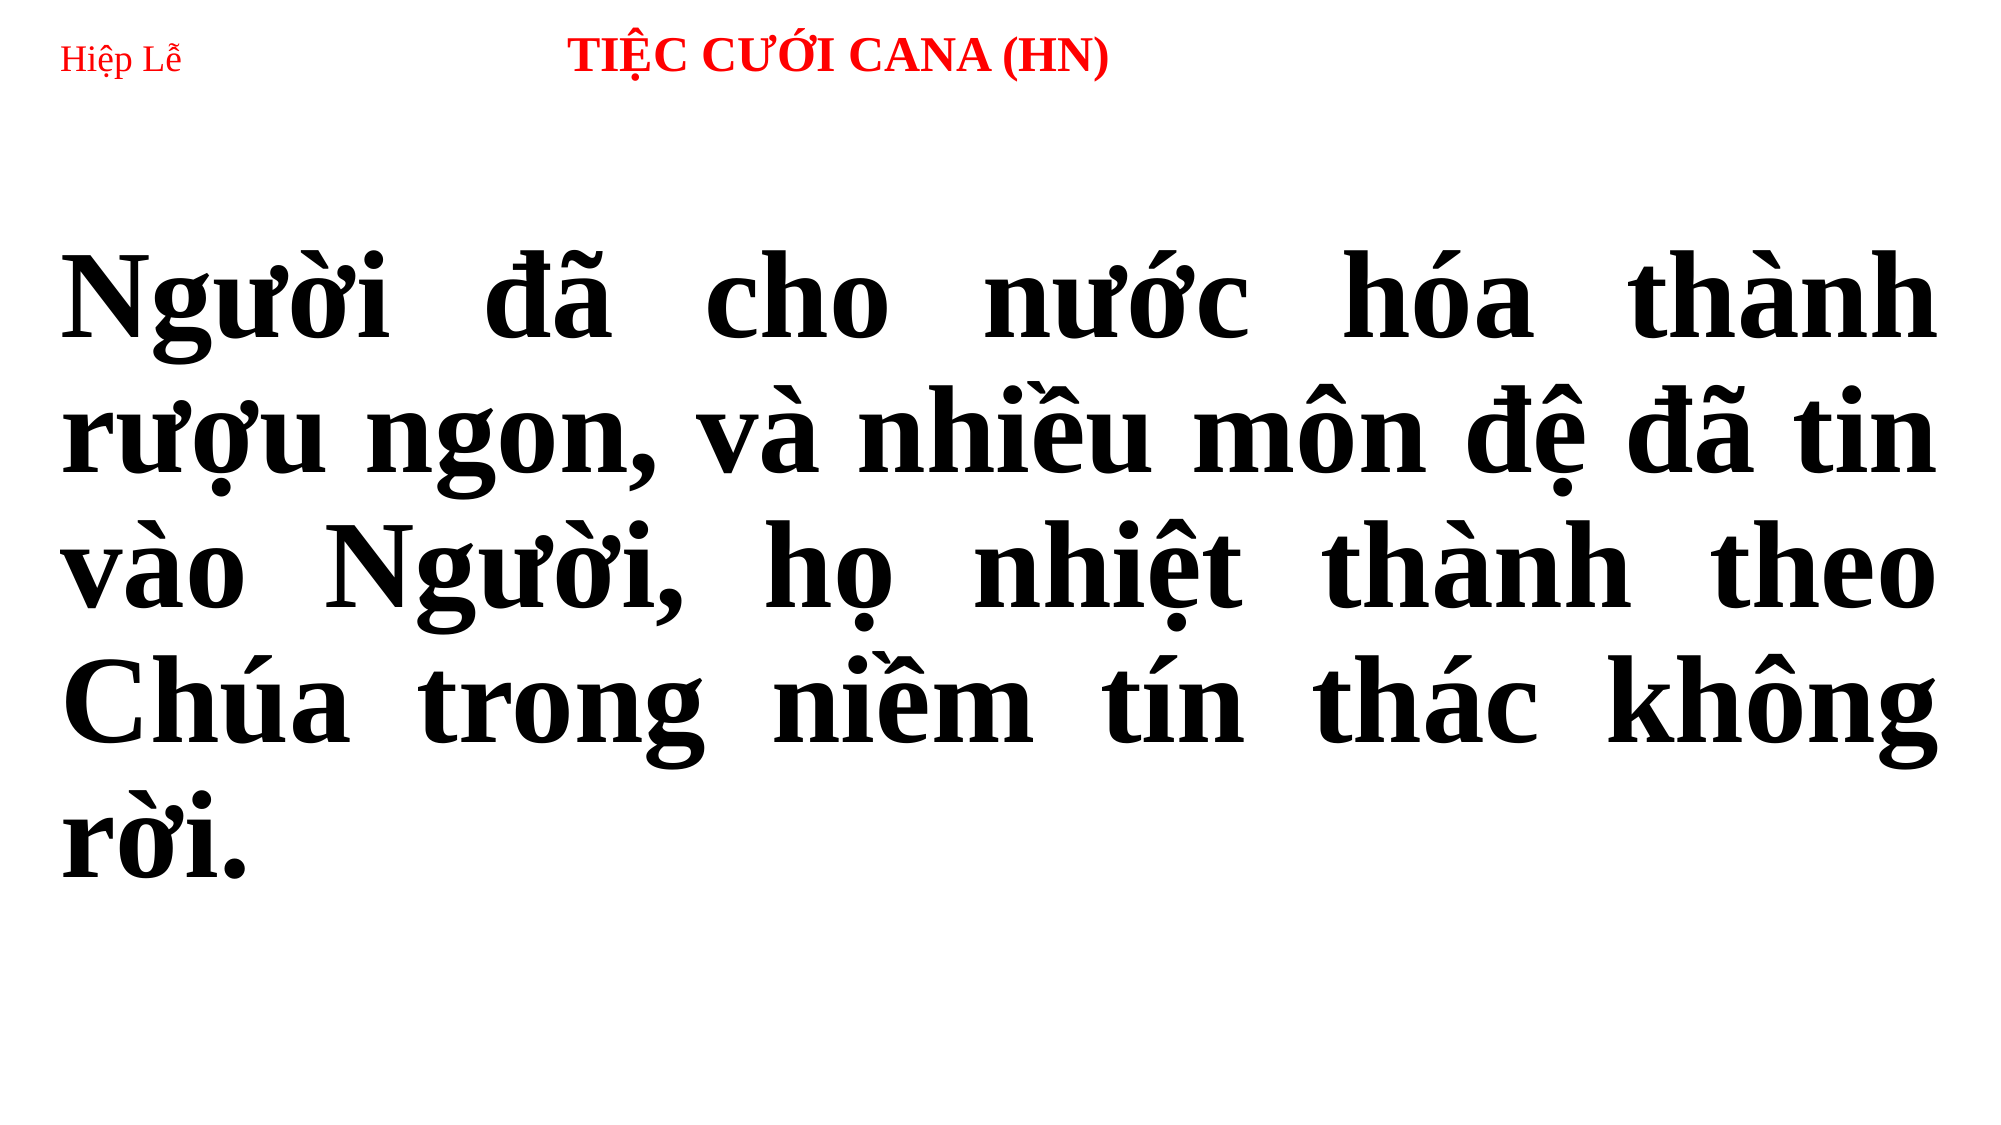

# Hiệp Lễ                    	      TIỆC CƯỚI CANA (HN)
Người đã cho nước hóa thành rượu ngon, và nhiều môn đệ đã tin vào Người, họ nhiệt thành theo Chúa trong niềm tín thác không rời.